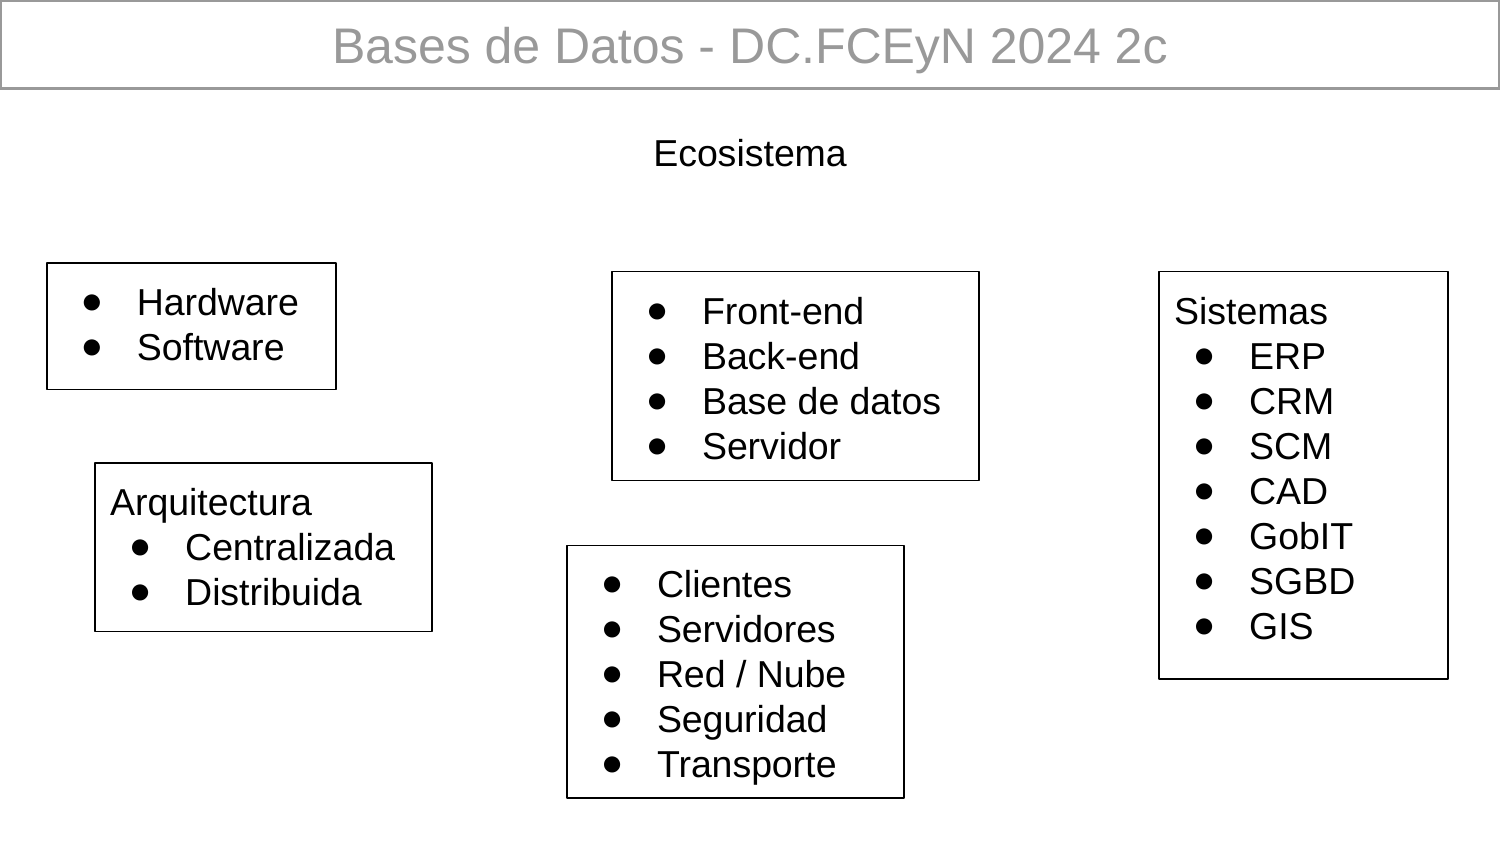

Bases de Datos - DC.FCEyN 2024 2c
Ecosistema
Hardware
Software
Front-end
Back-end
Base de datos
Servidor
Sistemas
ERP
CRM
SCM
CAD
GobIT
SGBD
GIS
Arquitectura
Centralizada
Distribuida
Clientes
Servidores
Red / Nube
Seguridad
Transporte